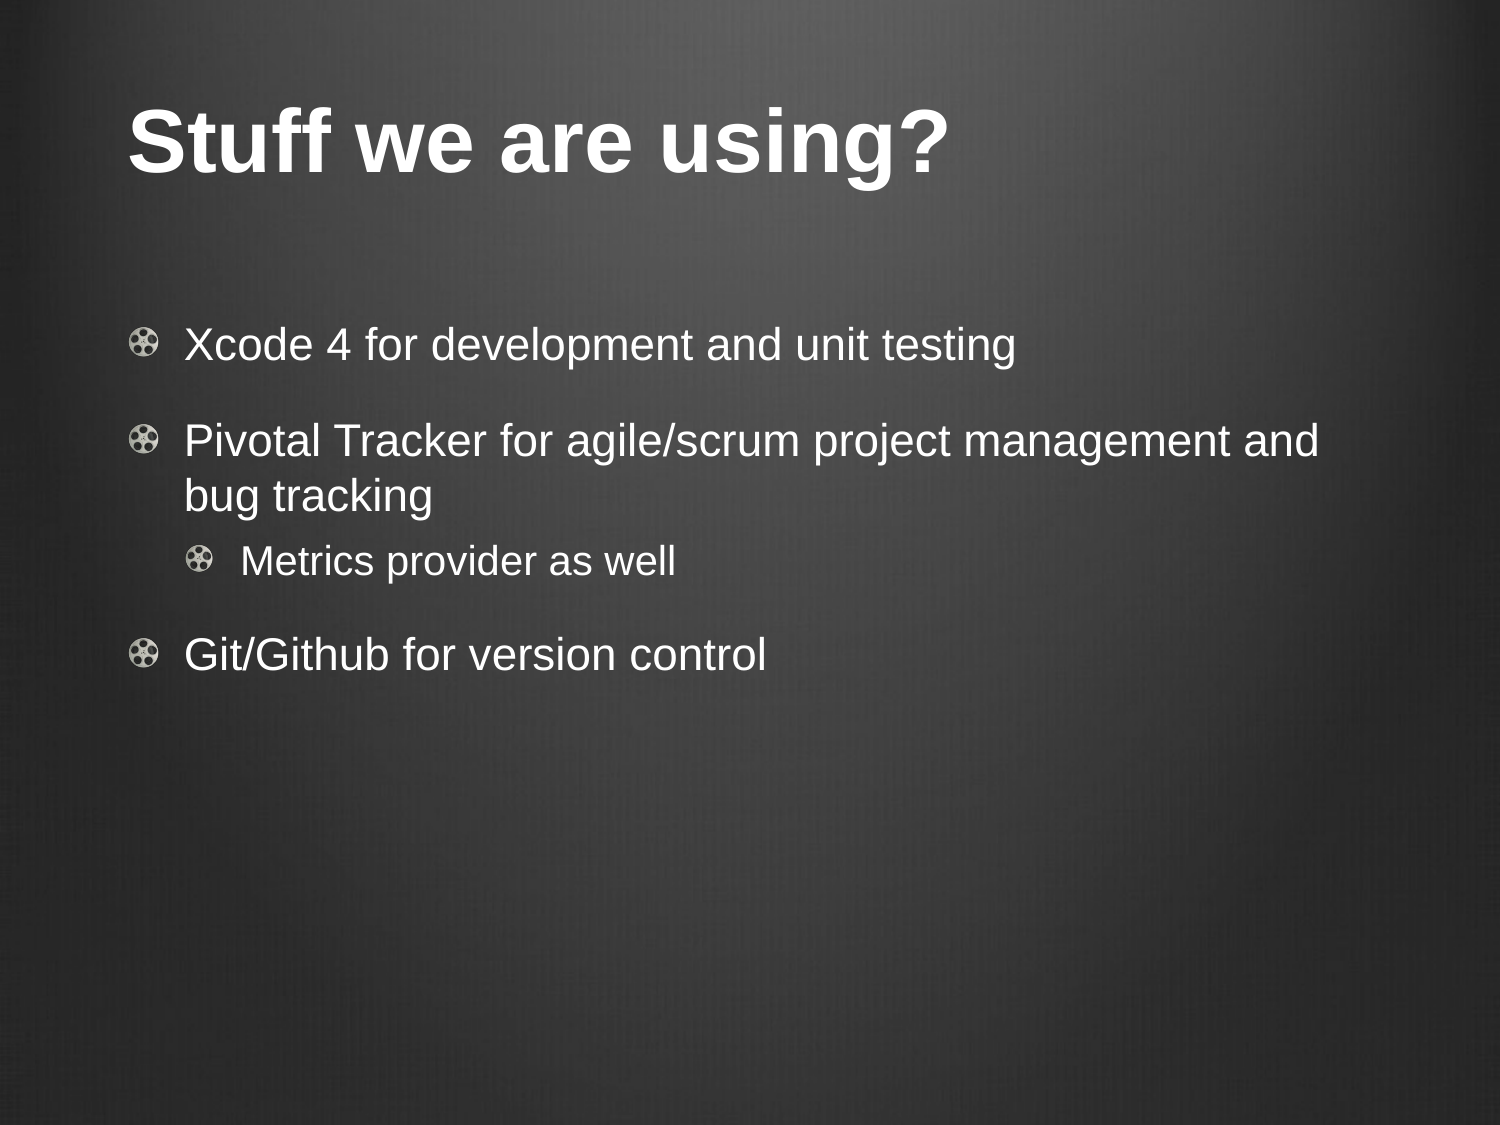

# Stuff we are using?
Xcode 4 for development and unit testing
Pivotal Tracker for agile/scrum project management and bug tracking
Metrics provider as well
Git/Github for version control